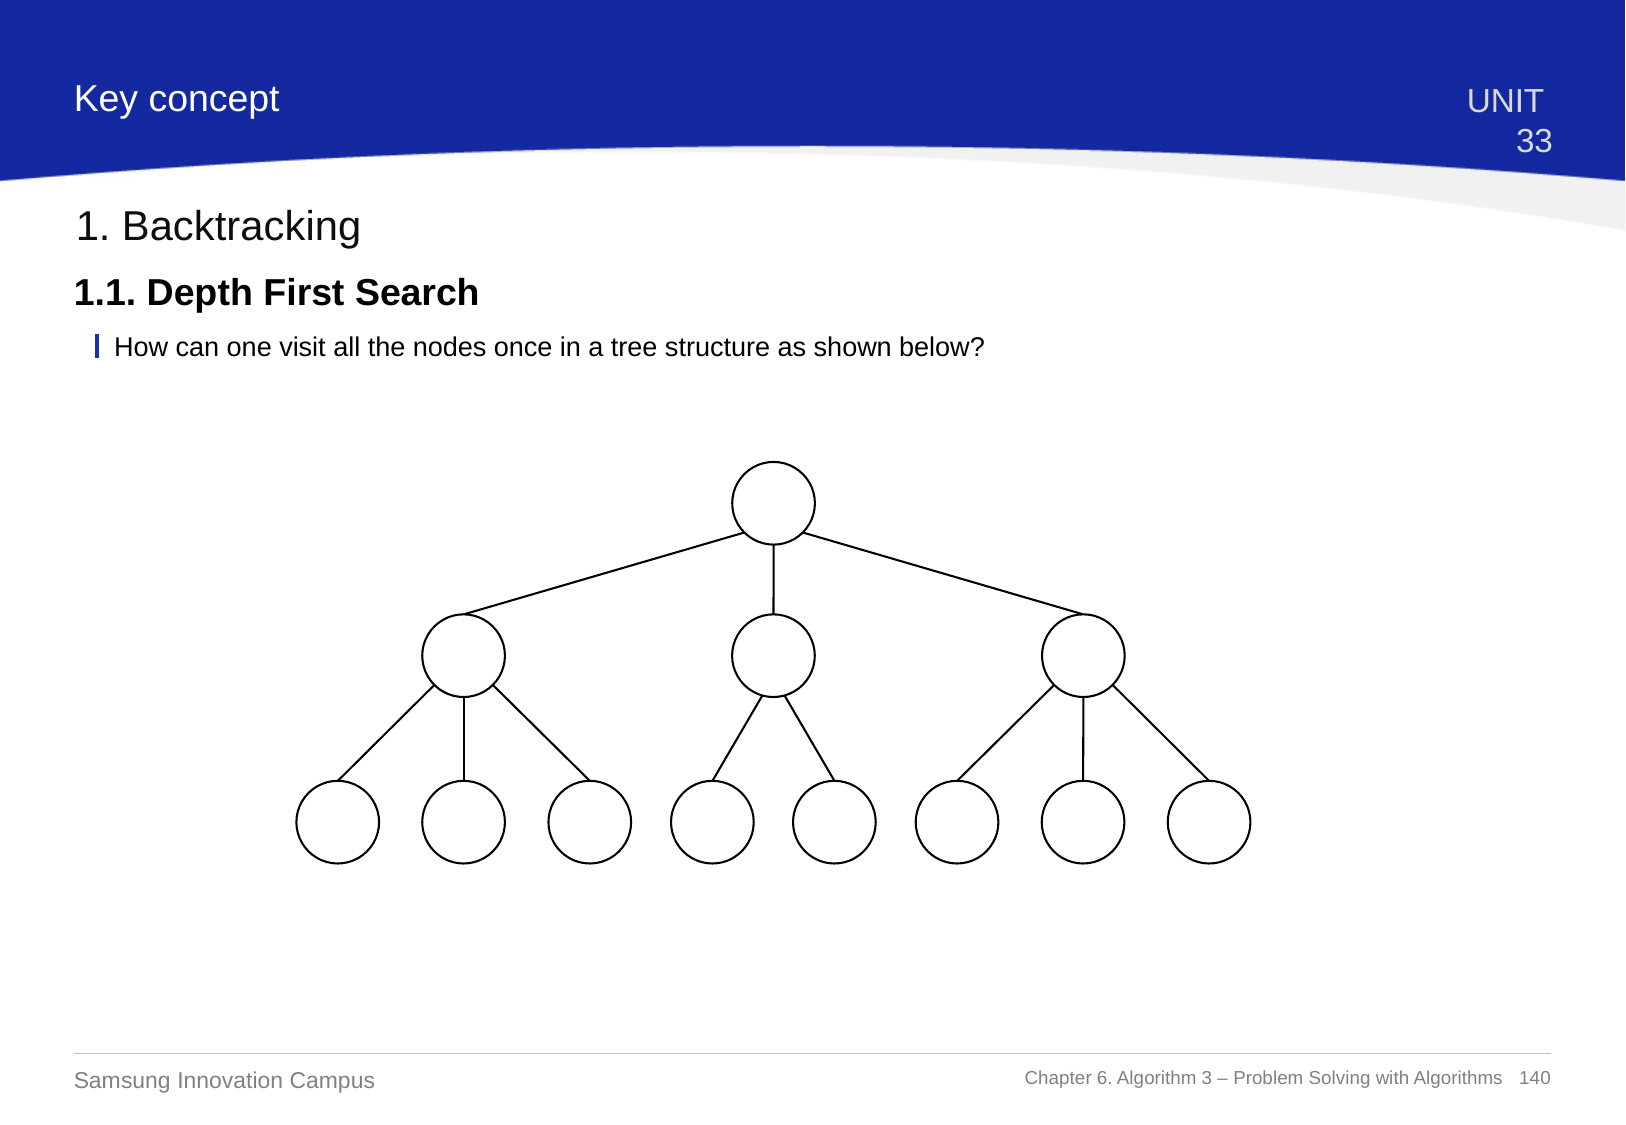

Key concept
UNIT  33
1. Backtracking
1.1. Depth First Search
How can one visit all the nodes once in a tree structure as shown below?